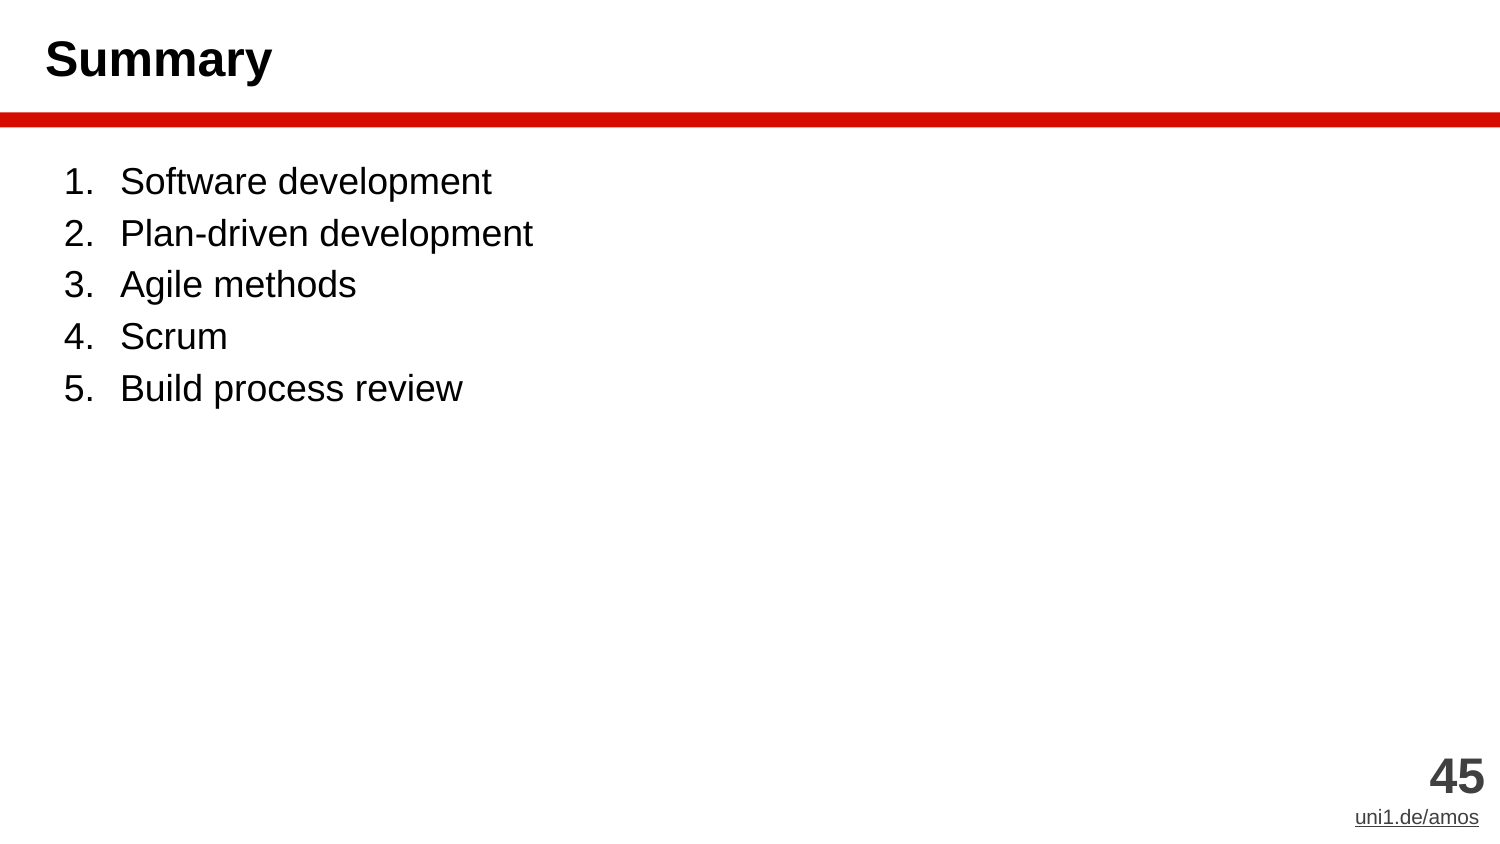

# Summary
Software development
Plan-driven development
Agile methods
Scrum
Build process review
45
uni1.de/amos